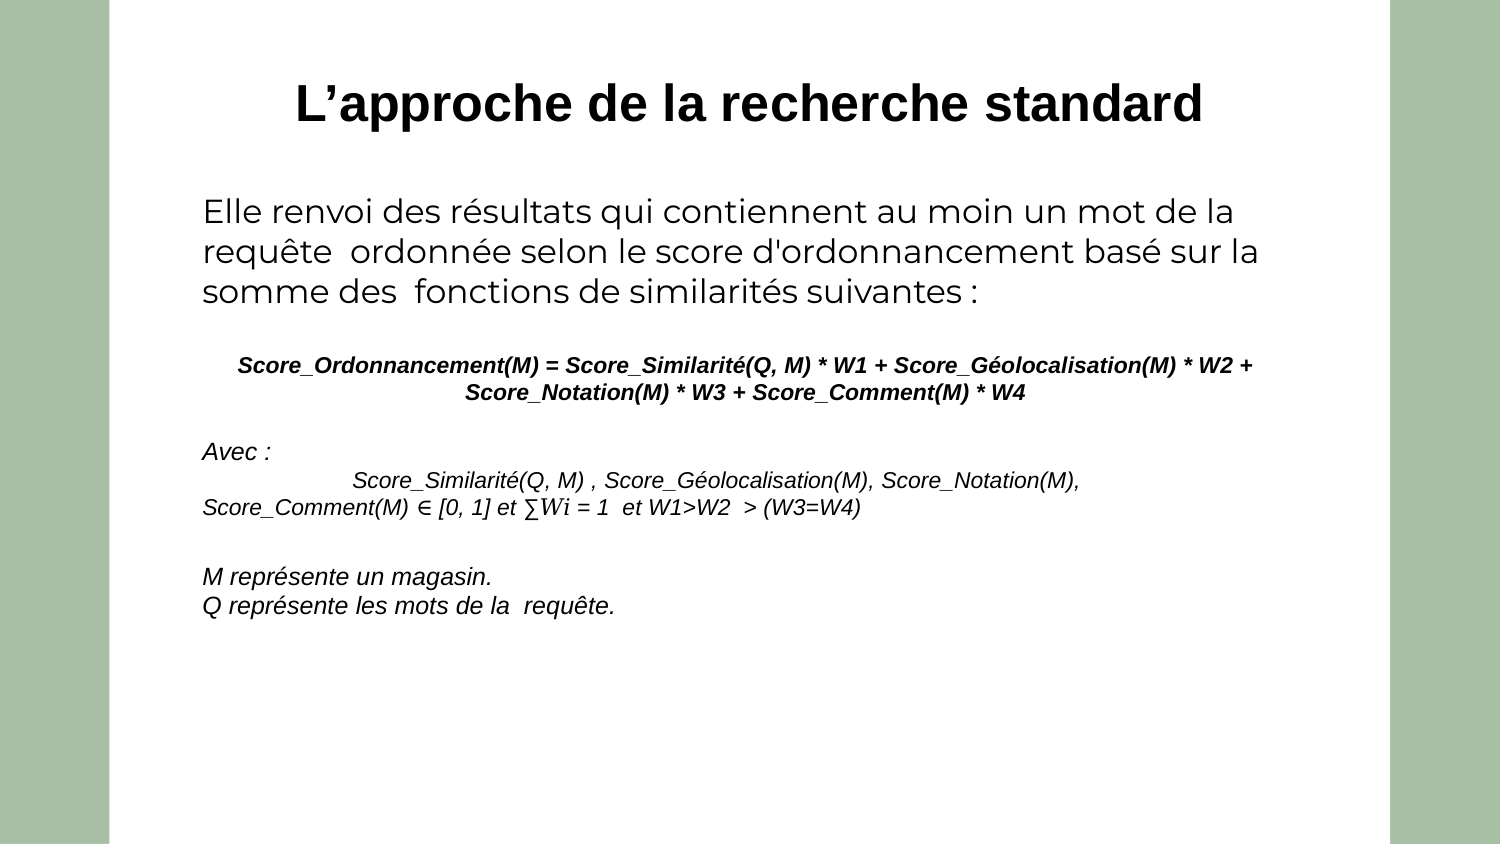

# L’approche de la recherche standard
Elle renvoi des résultats qui contiennent au moin un mot de la requête  ordonnée selon le score d'ordonnancement basé sur la somme des  fonctions de similarités suivantes :

Score_Ordonnancement(M) = Score_Similarité(Q, M) * W1 + Score_Géolocalisation(M) * W2 +  Score_Notation(M) * W3 + Score_Comment(M) * W4

Avec :
	Score_Similarité(Q, M) , Score_Géolocalisation(M), Score_Notation(M), 	Score_Comment(M) ∈ [0, 1] et ∑𝑊𝑖 = 1  et W1>W2  > (W3=W4)

M représente un magasin.
Q représente les mots de la  requête.